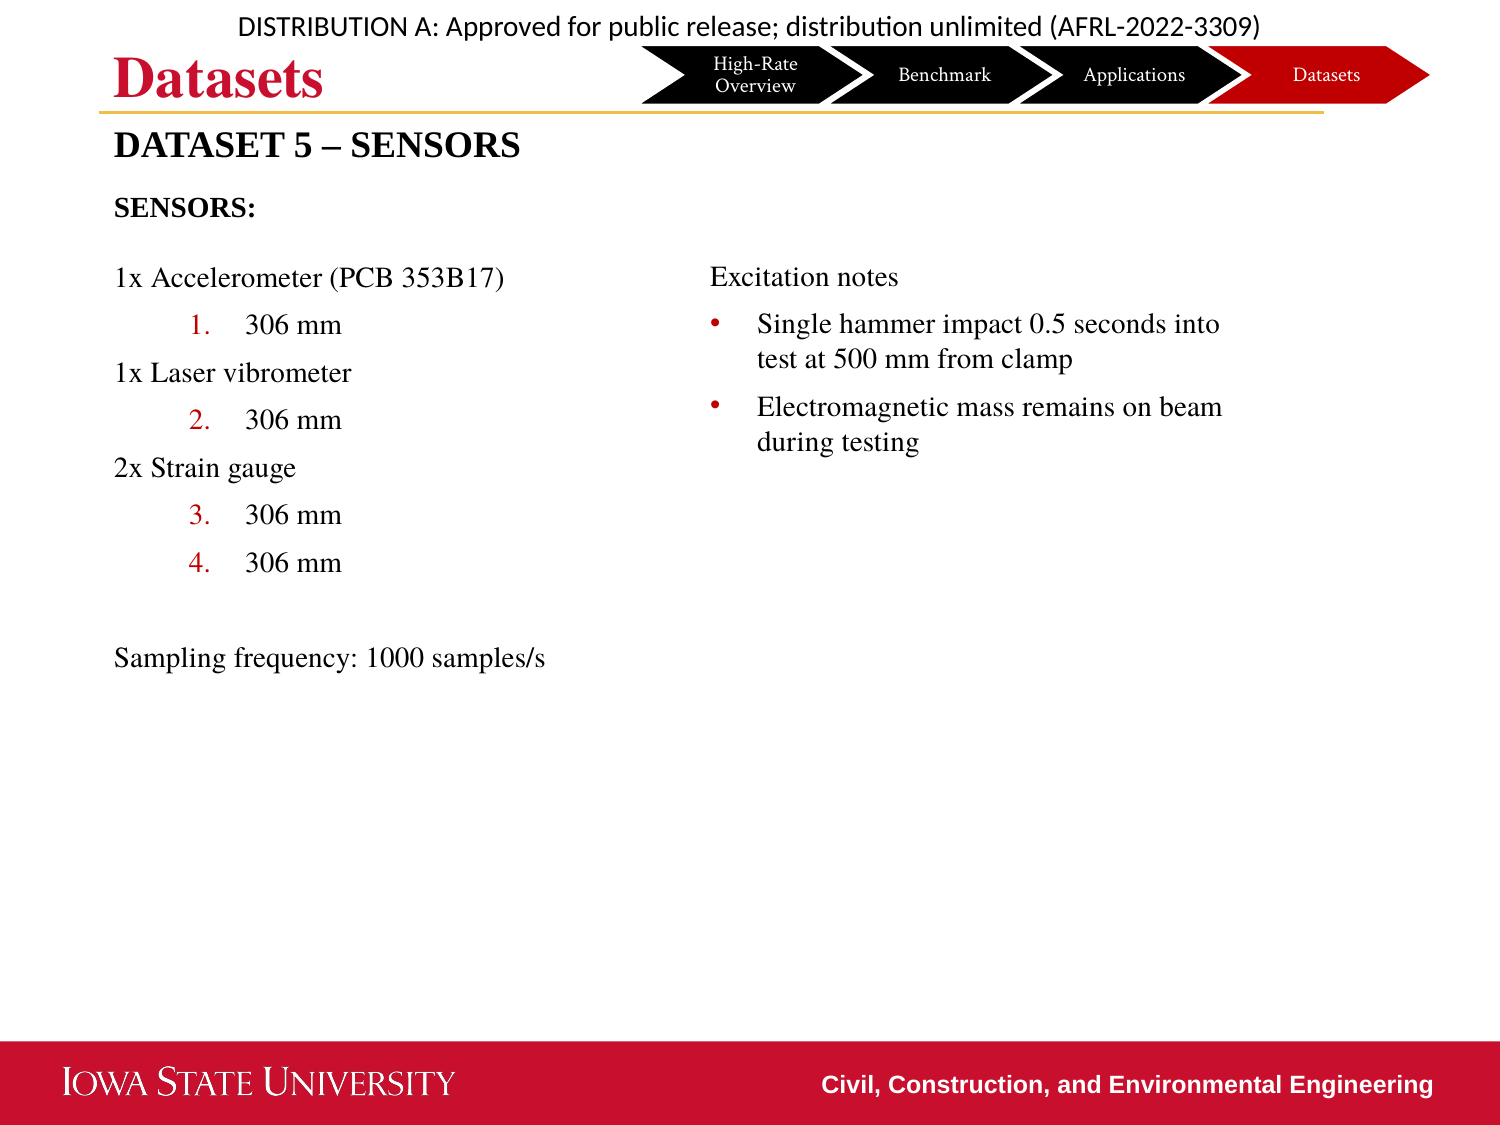

High-Rate Overview
Benchmark
Applications
Datasets
Datasets
Dataset 5 – Sensors
Sensors:

1x Accelerometer (PCB 353B17)
306 mm
1x Laser vibrometer
306 mm
2x Strain gauge
306 mm
306 mm

Sampling frequency: 1000 samples/s

Excitation notes
Single hammer impact 0.5 seconds into test at 500 mm from clamp
Electromagnetic mass remains on beam during testing